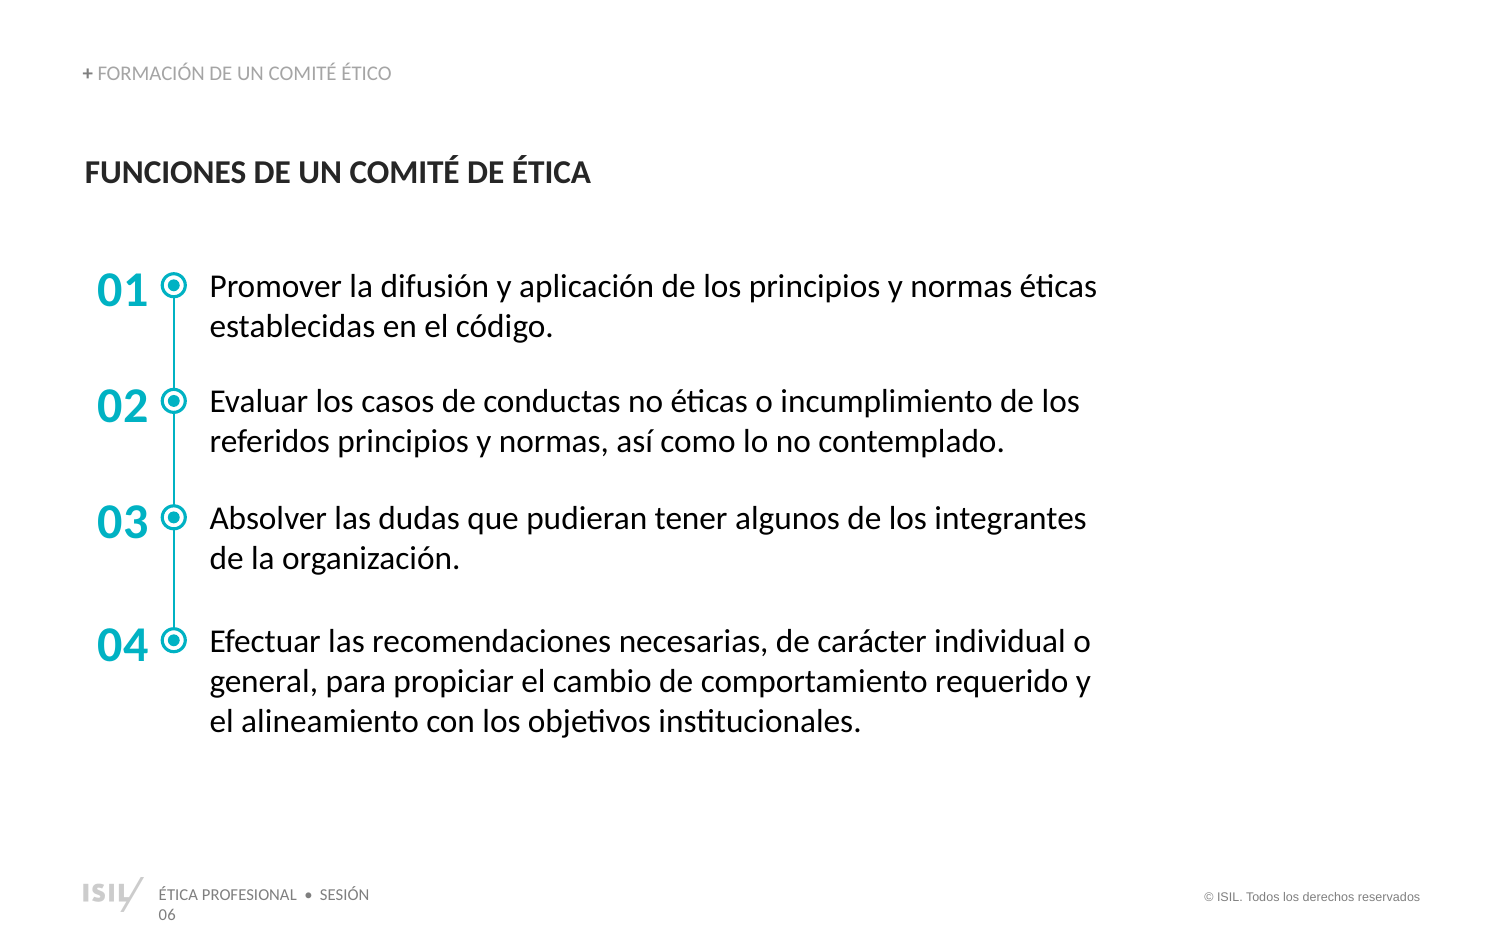

+ FORMACIÓN DE UN COMITÉ ÉTICO
FUNCIONES DE UN COMITÉ DE ÉTICA
01
Promover la difusión y aplicación de los principios y normas éticas establecidas en el código.

02
Evaluar los casos de conductas no éticas o incumplimiento de los referidos principios y normas, así como lo no contemplado.

03
Absolver las dudas que pudieran tener algunos de los integrantes de la organización.

04
Efectuar las recomendaciones necesarias, de carácter individual o general, para propiciar el cambio de comportamiento requerido y el alineamiento con los objetivos institucionales.